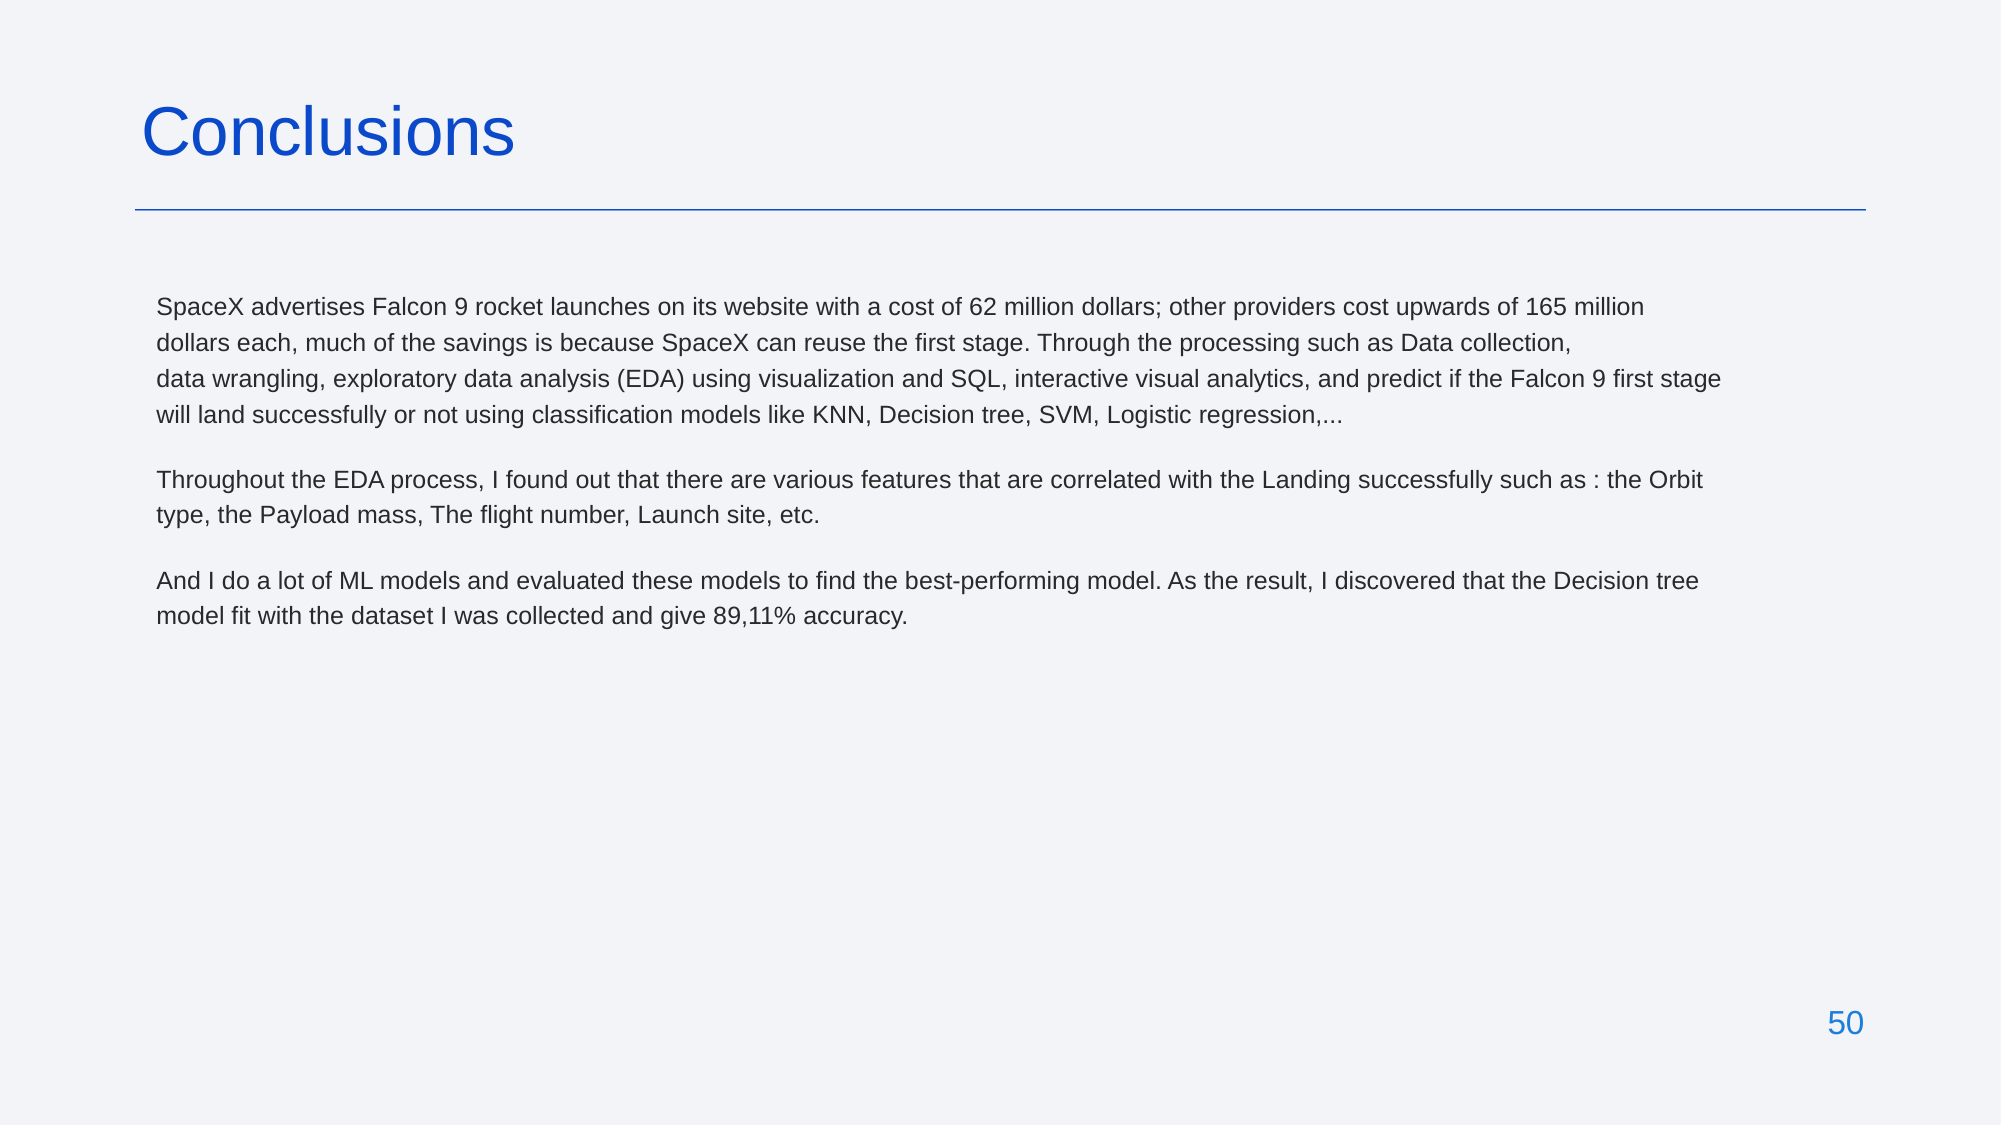

Conclusions
SpaceX advertises Falcon 9 rocket launches on its website with a cost of 62 million dollars; other providers cost upwards of 165 million dollars each, much of the savings is because SpaceX can reuse the first stage. Through the processing such as Data collection, data wrangling, exploratory data analysis (EDA) using visualization and SQL, interactive visual analytics, and predict if the Falcon 9 first stage will land successfully or not using classification models like KNN, Decision tree, SVM, Logistic regression,...
Throughout the EDA process, I found out that there are various features that are correlated with the Landing successfully such as : the Orbit type, the Payload mass, The flight number, Launch site, etc.
And I do a lot of ML models and evaluated these models to find the best-performing model. As the result, I discovered that the Decision tree model fit with the dataset I was collected and give 89,11% accuracy.

50